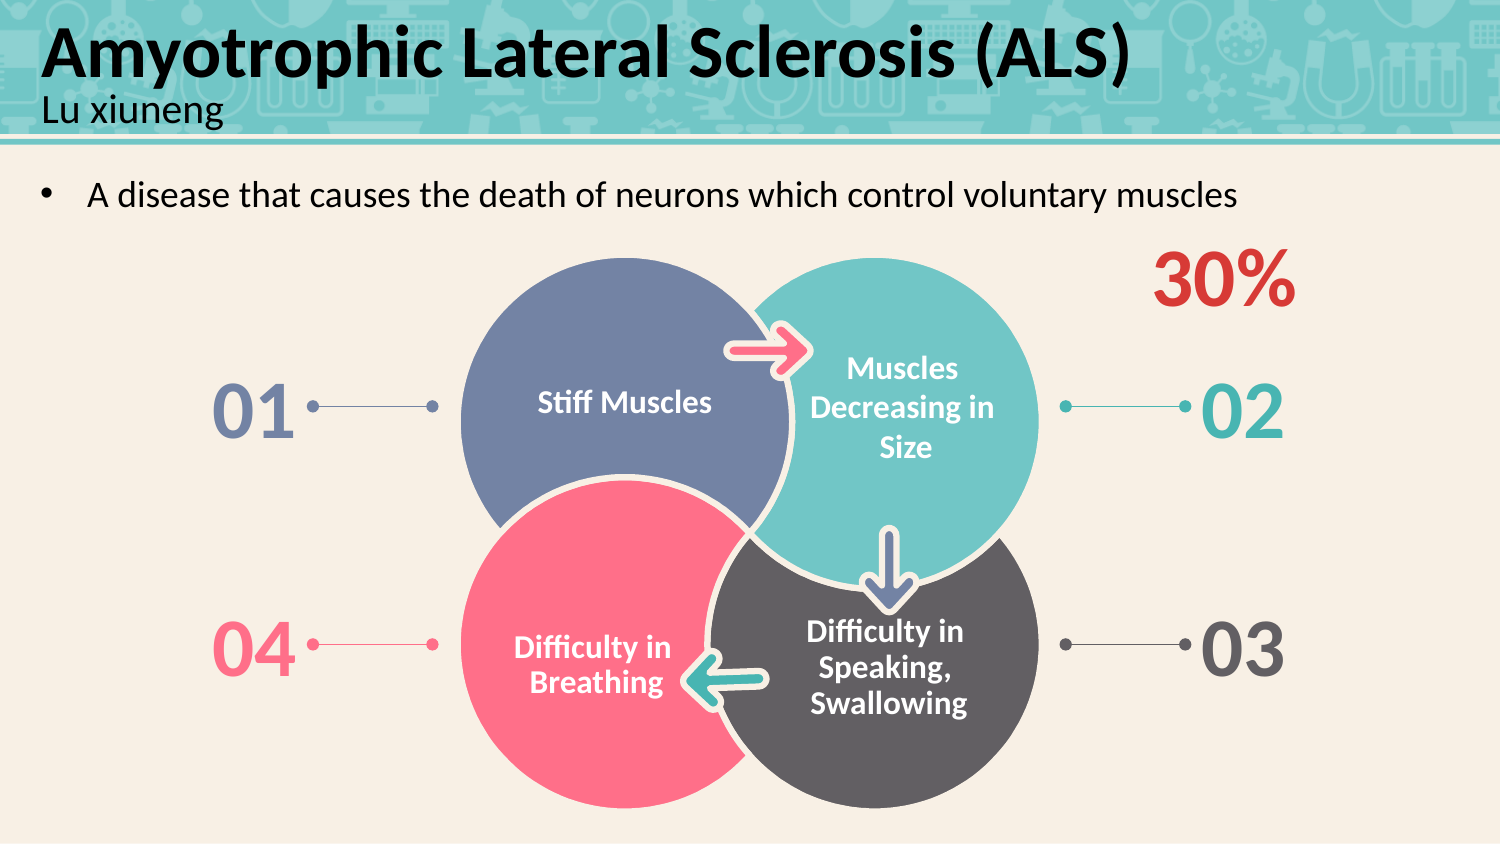

Amyotrophic Lateral Sclerosis (ALS)
Lu xiuneng
A disease that causes the death of neurons which control voluntary muscles
30%

Muscles
Decreasing in
Size
01
02
Stiff Muscles

04
03
Difficulty in
Speaking,
Swallowing
Difficulty in
Breathing